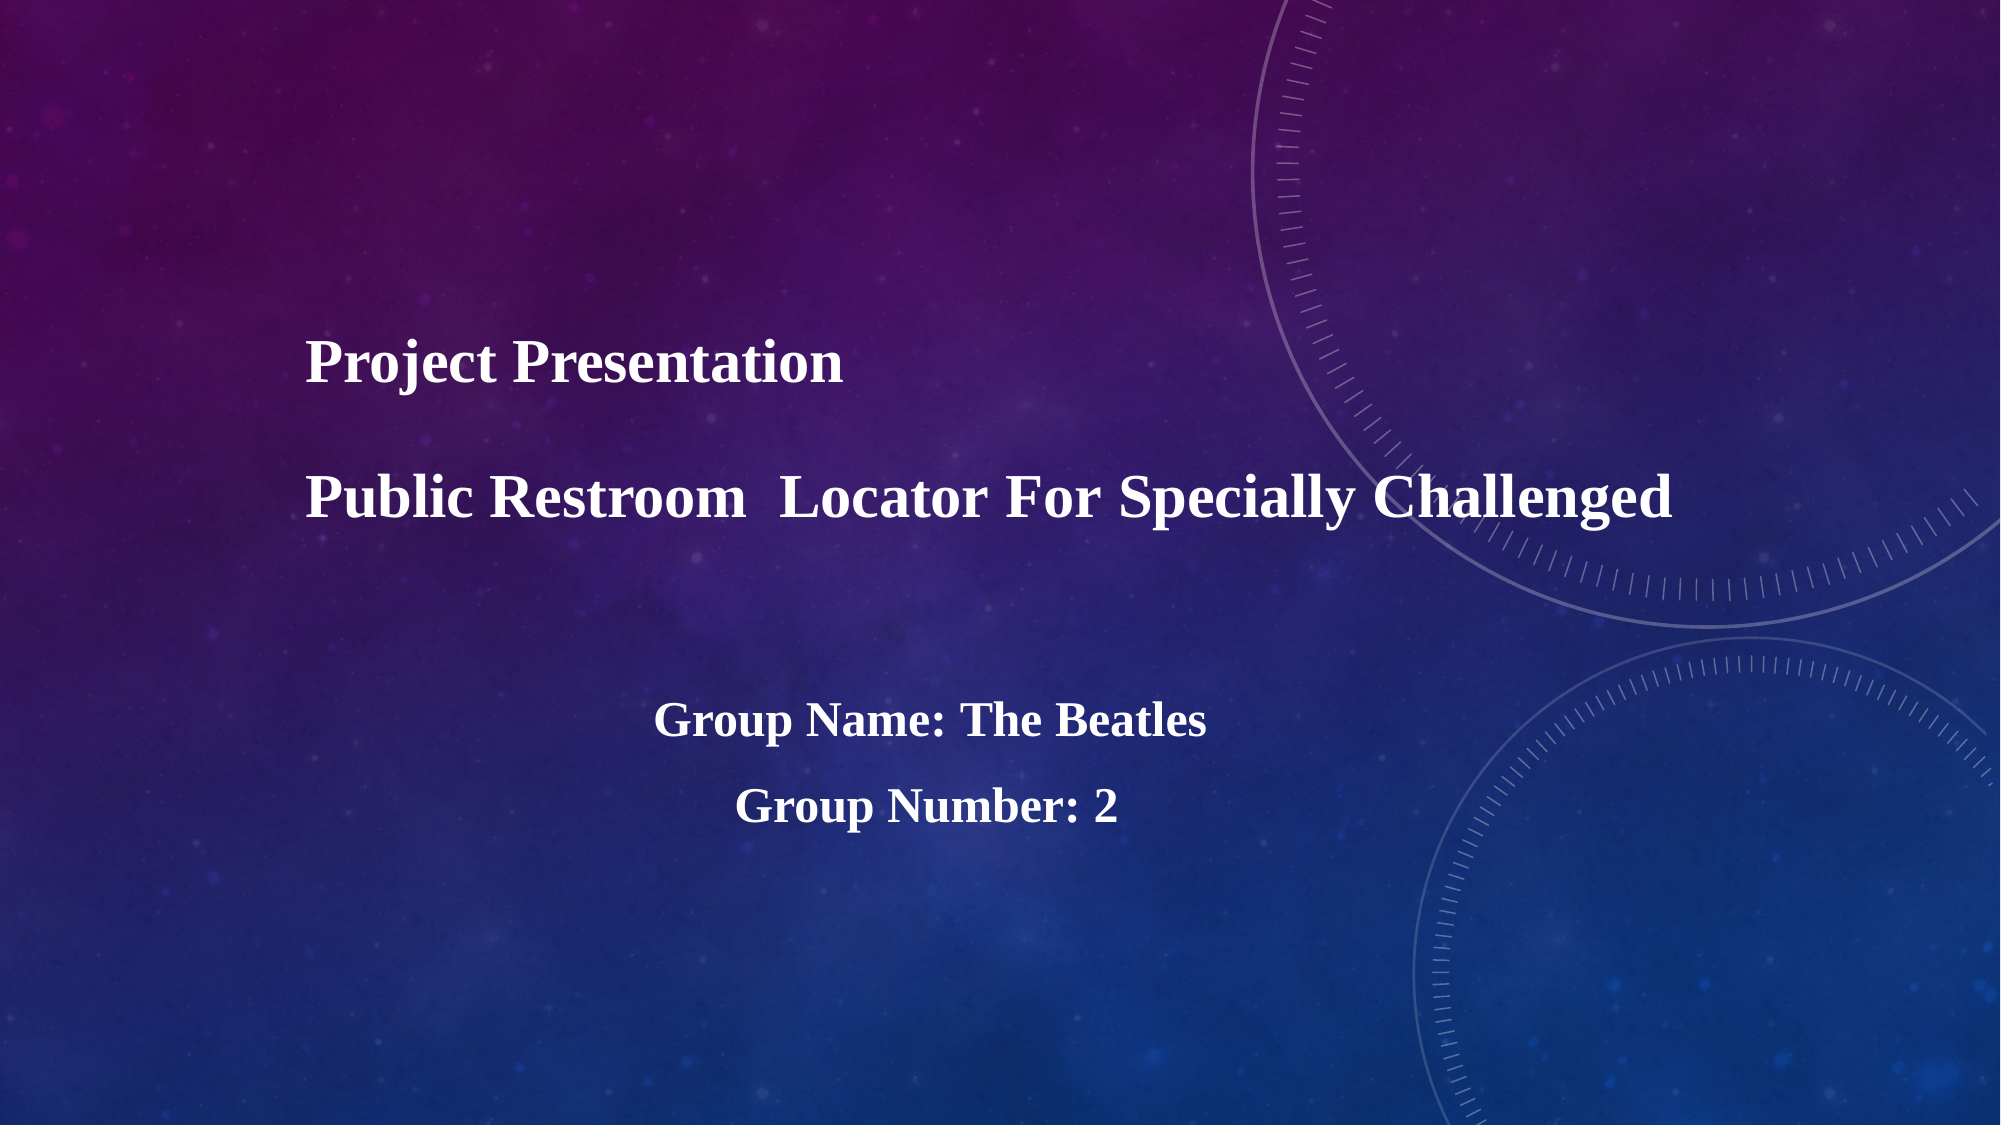

# Project Presentation Public Restroom  Locator For Specially Challenged

Group Name: The Beatles
Group Number: 2